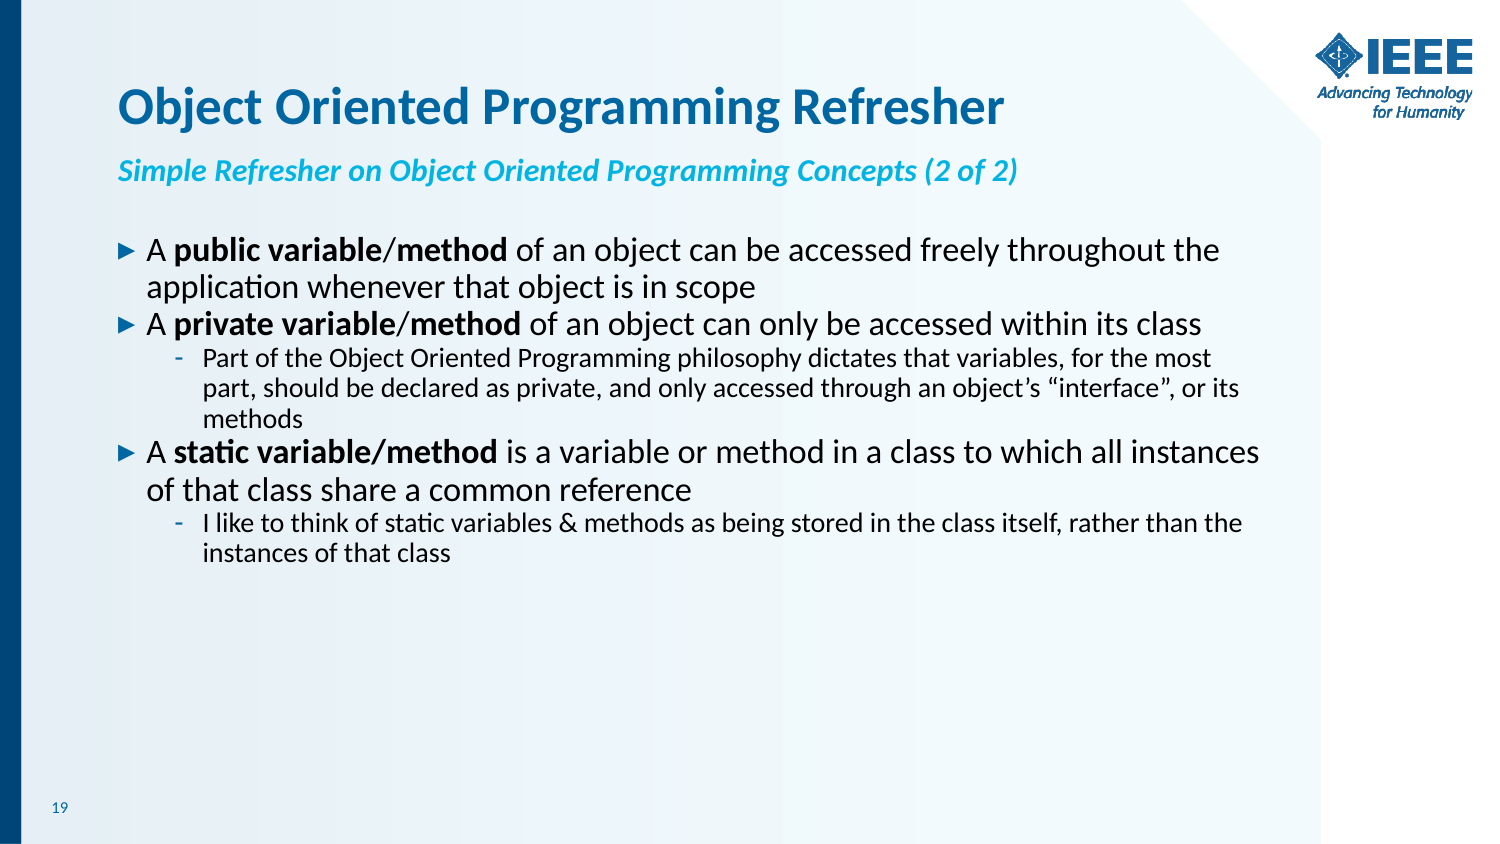

# Object Oriented Programming Refresher
Simple Refresher on Object Oriented Programming Concepts (2 of 2)
A public variable/method of an object can be accessed freely throughout the application whenever that object is in scope
A private variable/method of an object can only be accessed within its class
Part of the Object Oriented Programming philosophy dictates that variables, for the most part, should be declared as private, and only accessed through an object’s “interface”, or its methods
A static variable/method is a variable or method in a class to which all instances of that class share a common reference
I like to think of static variables & methods as being stored in the class itself, rather than the instances of that class
19